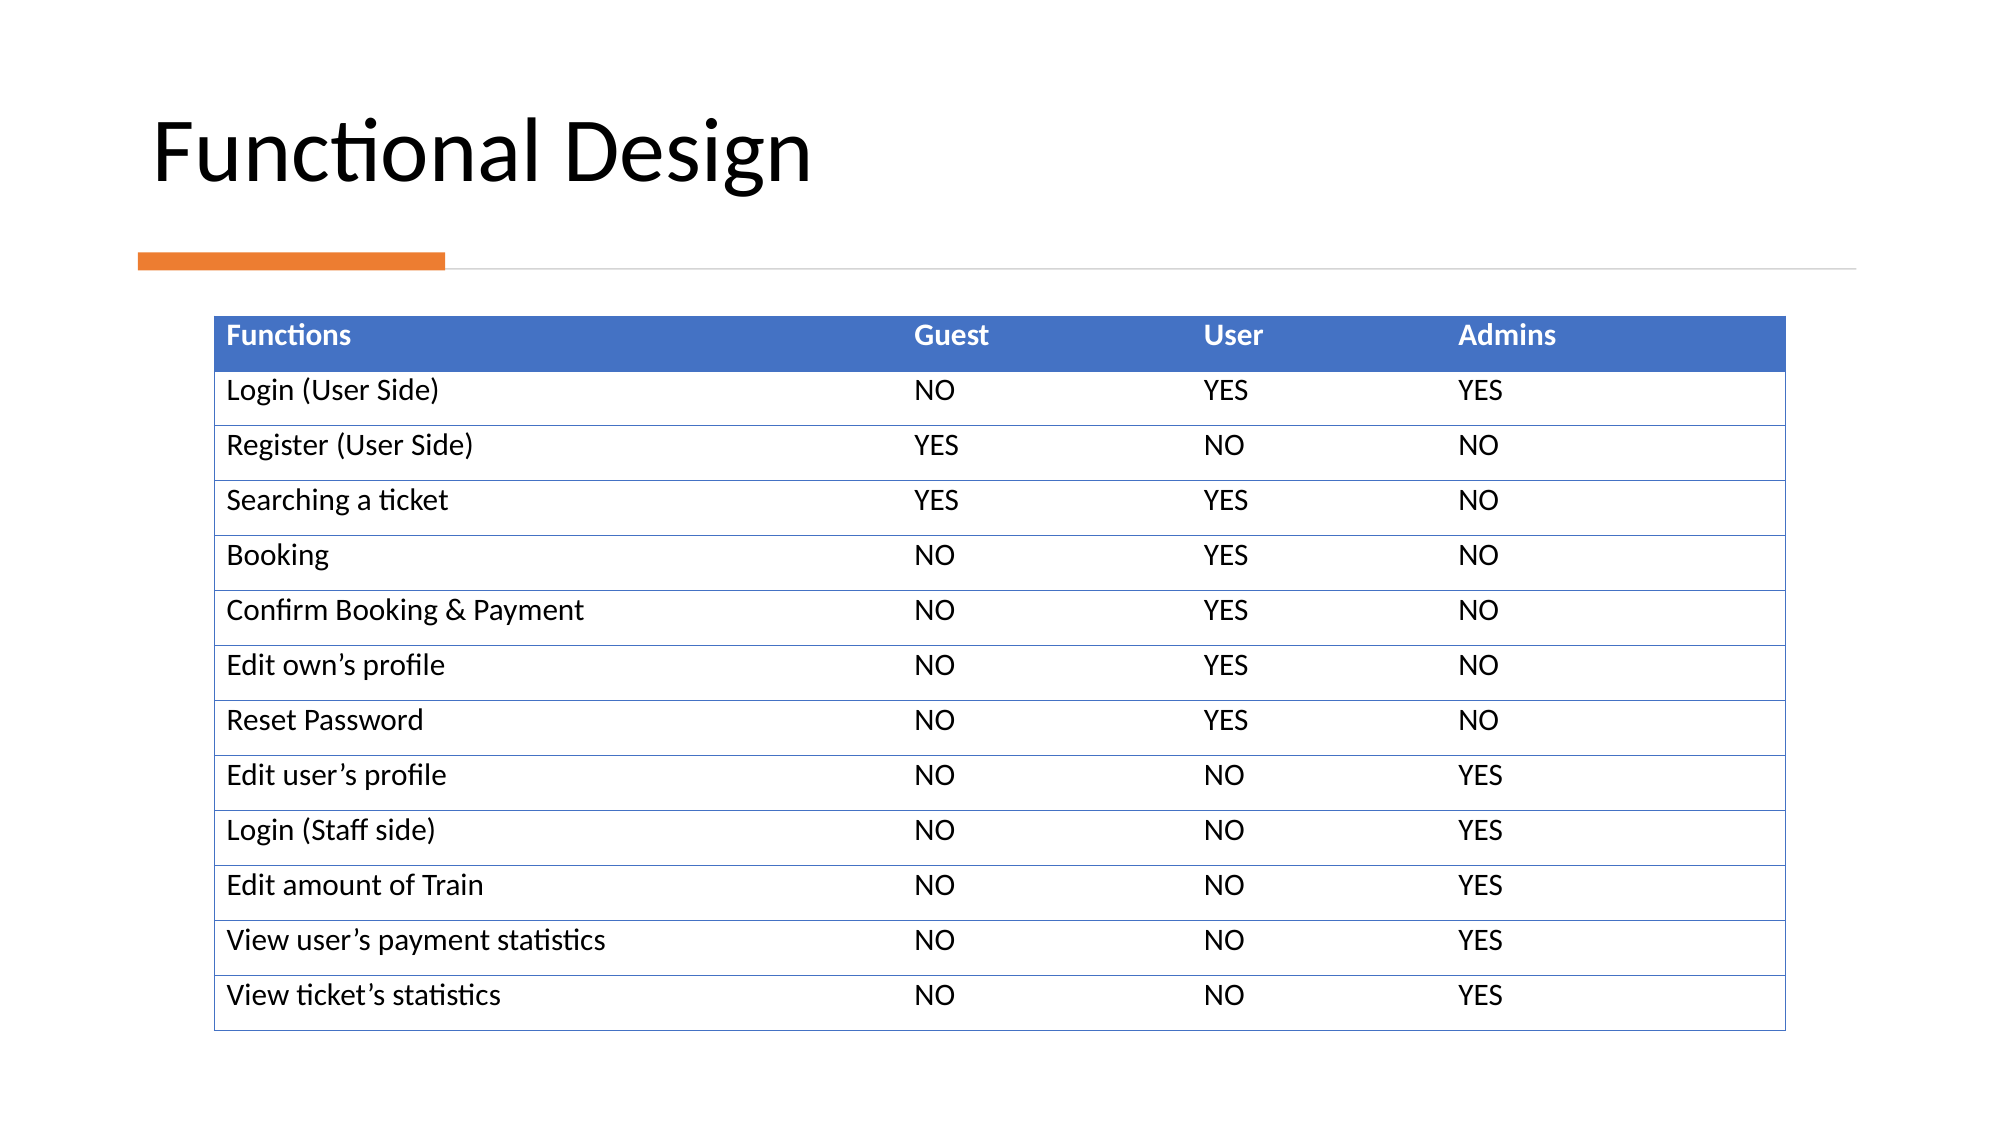

# Functional Design

| Functions | Guest | User | Admins |
| --- | --- | --- | --- |
| Login (User Side) | NO | YES | YES |
| Register (User Side) | YES | NO | NO |
| Searching a ticket | YES | YES | NO |
| Booking | NO | YES | NO |
| Confirm Booking & Payment | NO | YES | NO |
| Edit own’s profile | NO | YES | NO |
| Reset Password | NO | YES | NO |
| Edit user’s profile | NO | NO | YES |
| Login (Staff side) | NO | NO | YES |
| Edit amount of Train | NO | NO | YES |
| View user’s payment statistics | NO | NO | YES |
| View ticket’s statistics | NO | NO | YES |